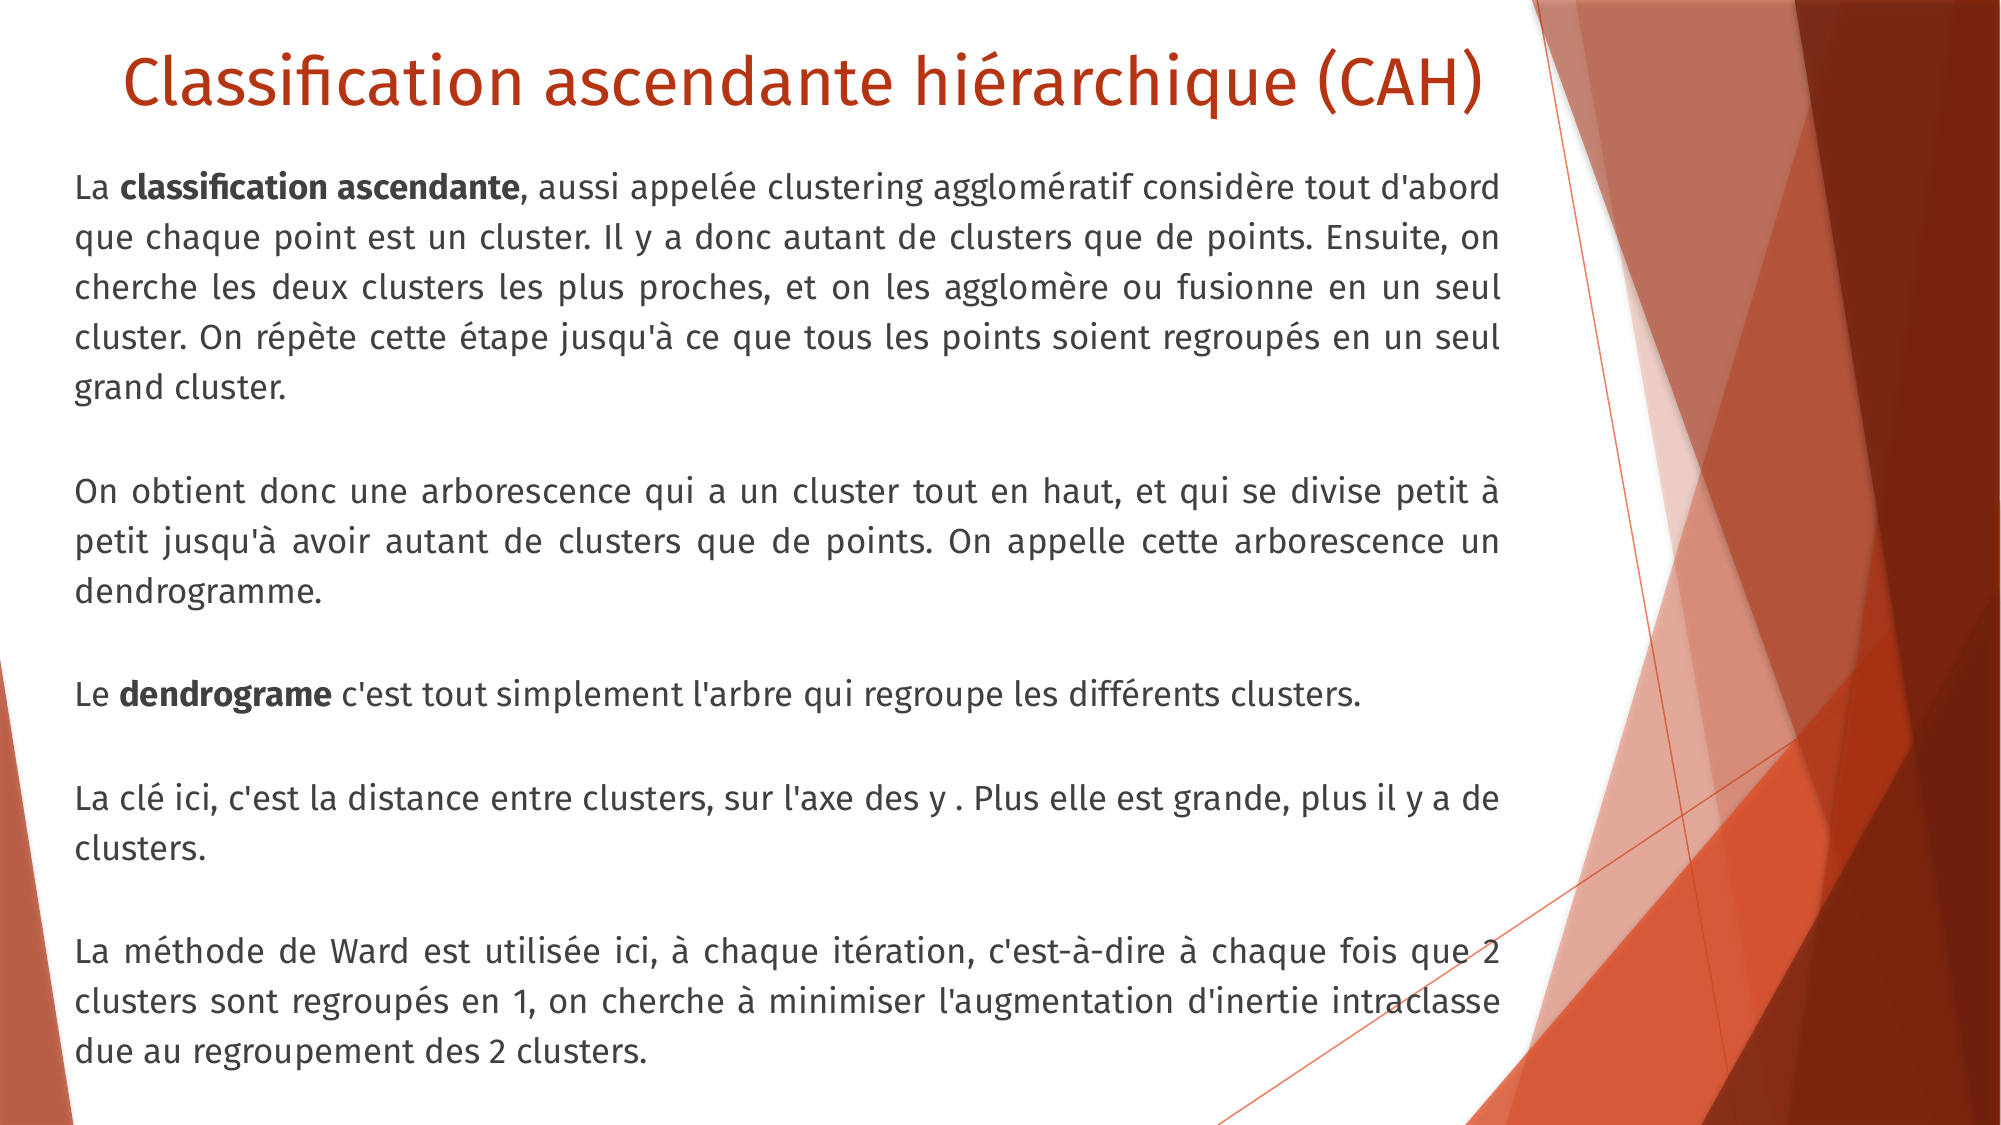

# Classification ascendante hiérarchique (CAH)
La classification ascendante, aussi appelée clustering agglomératif considère tout d'abord que chaque point est un cluster. Il y a donc autant de clusters que de points. Ensuite, on cherche les deux clusters les plus proches, et on les agglomère ou fusionne en un seul cluster. On répète cette étape jusqu'à ce que tous les points soient regroupés en un seul grand cluster.

On obtient donc une arborescence qui a un cluster tout en haut, et qui se divise petit à petit jusqu'à avoir autant de clusters que de points. On appelle cette arborescence un dendrogramme.

Le dendrograme c'est tout simplement l'arbre qui regroupe les différents clusters.

La clé ici, c'est la distance entre clusters, sur l'axe des y . Plus elle est grande, plus il y a de clusters.

La méthode de Ward est utilisée ici, à chaque itération, c'est-à-dire à chaque fois que 2 clusters sont regroupés en 1, on cherche à minimiser l'augmentation d'inertie intraclasse due au regroupement des 2 clusters.